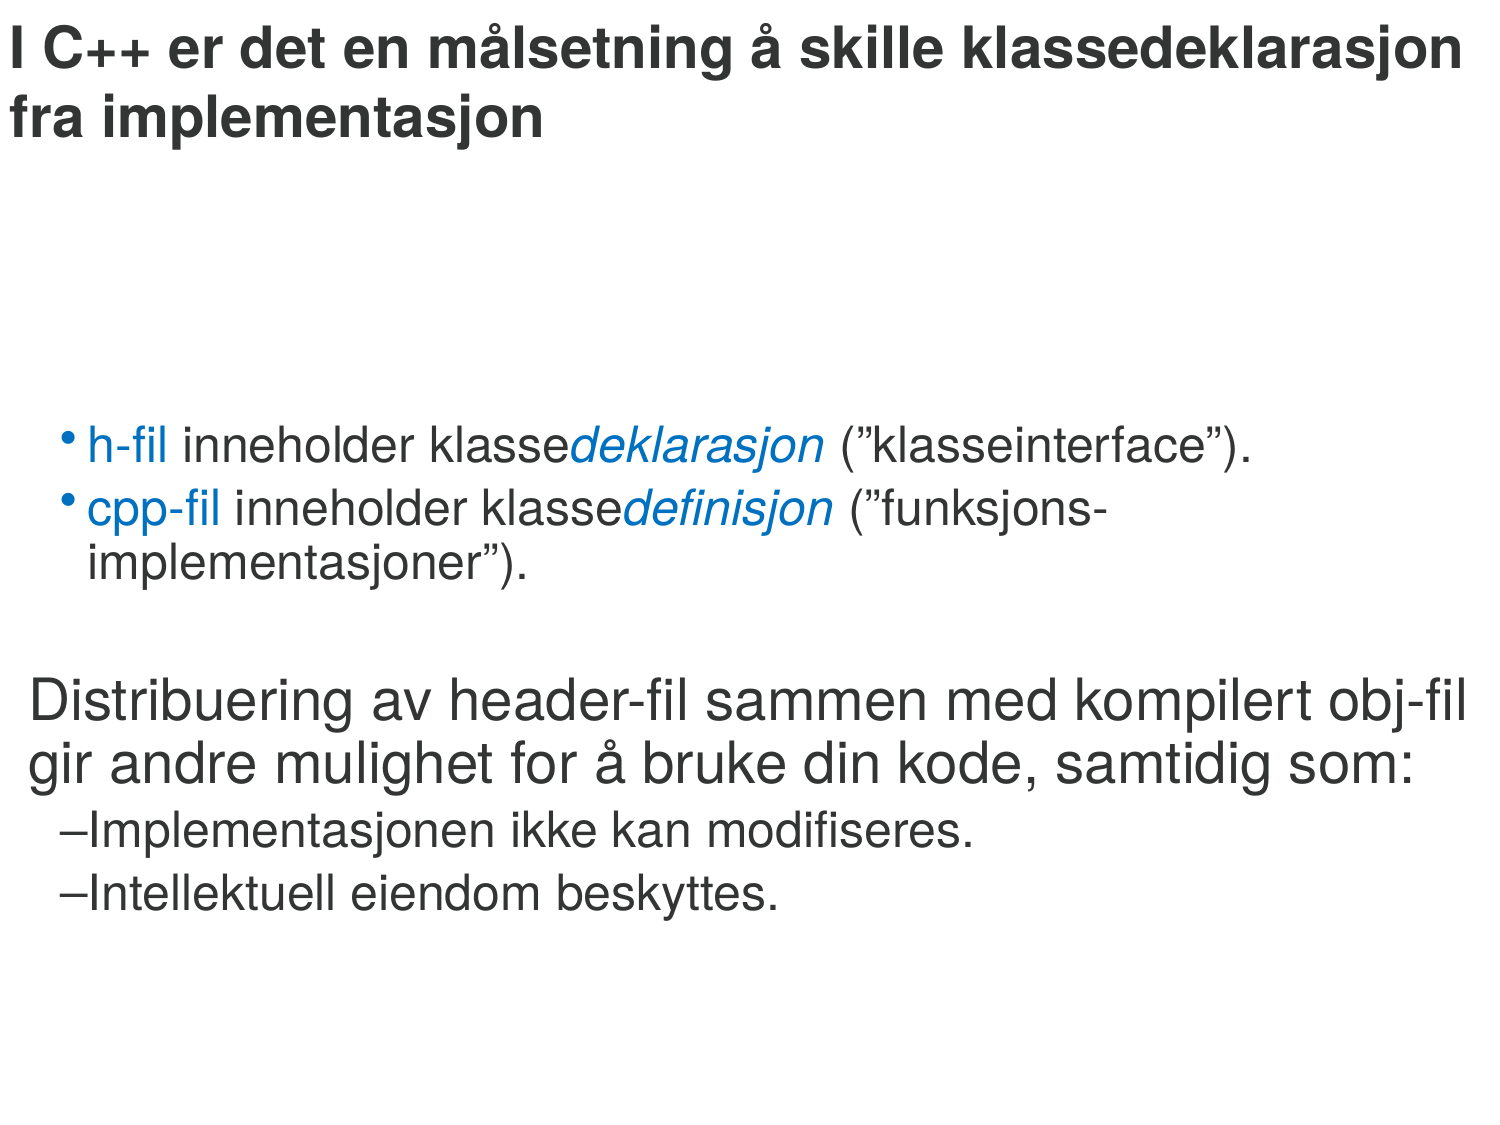

# I C++ er det en målsetning å skille klassedeklarasjon fra implementasjon

h-fil inneholder klassedeklarasjon (”klasseinterface”).
cpp-fil inneholder klassedefinisjon (”funksjons-implementasjoner”).

Distribuering av header-fil sammen med kompilert obj-fil gir andre mulighet for å bruke din kode, samtidig som:
Implementasjonen ikke kan modifiseres.
Intellektuell eiendom beskyttes.